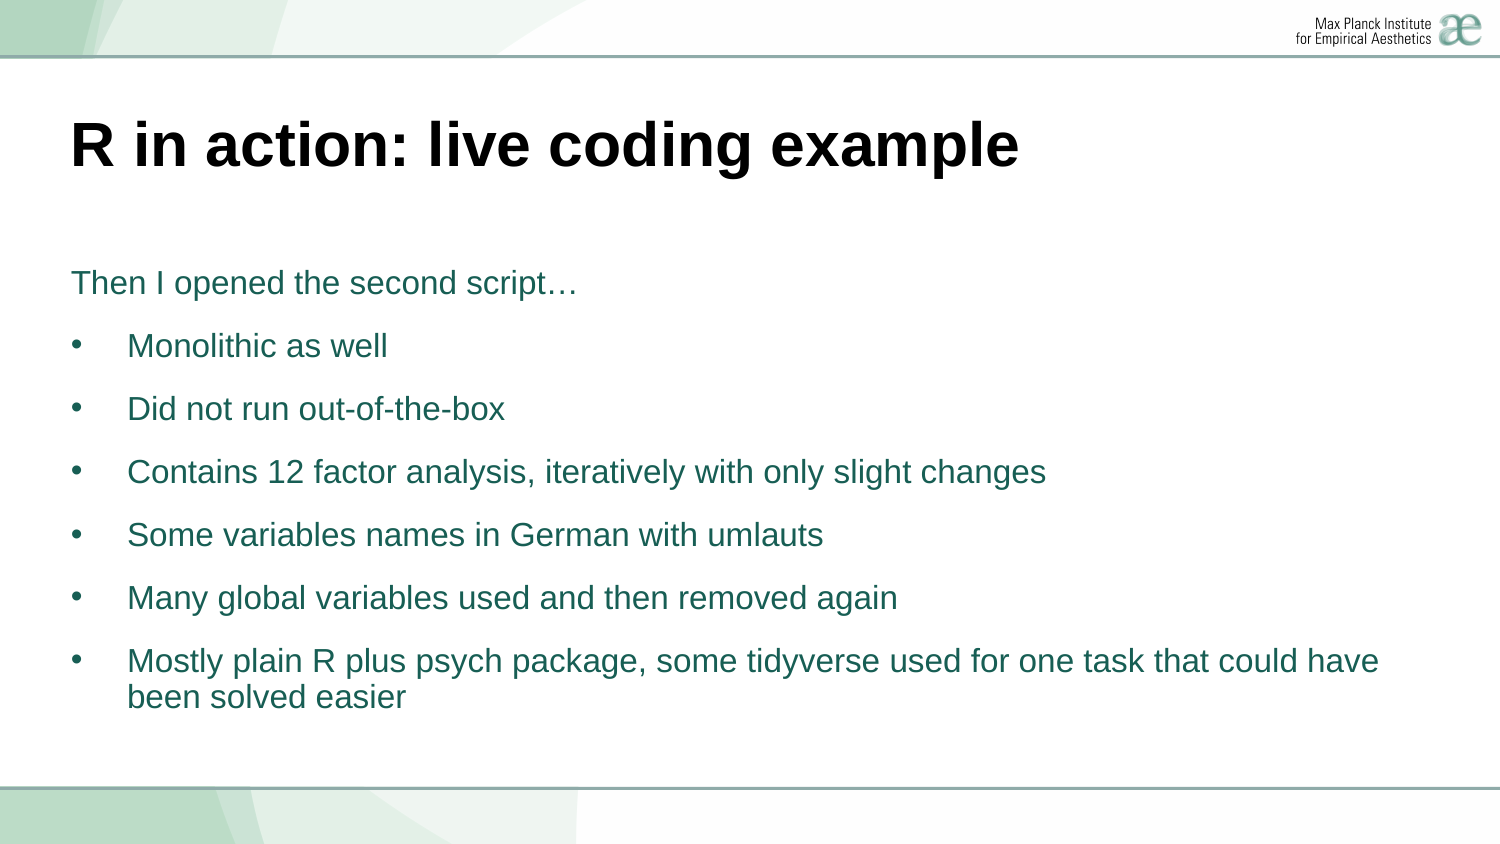

# R in action: live coding example
Then I opened the second script…
Monolithic as well
Did not run out-of-the-box
Contains 12 factor analysis, iteratively with only slight changes
Some variables names in German with umlauts
Many global variables used and then removed again
Mostly plain R plus psych package, some tidyverse used for one task that could have been solved easier